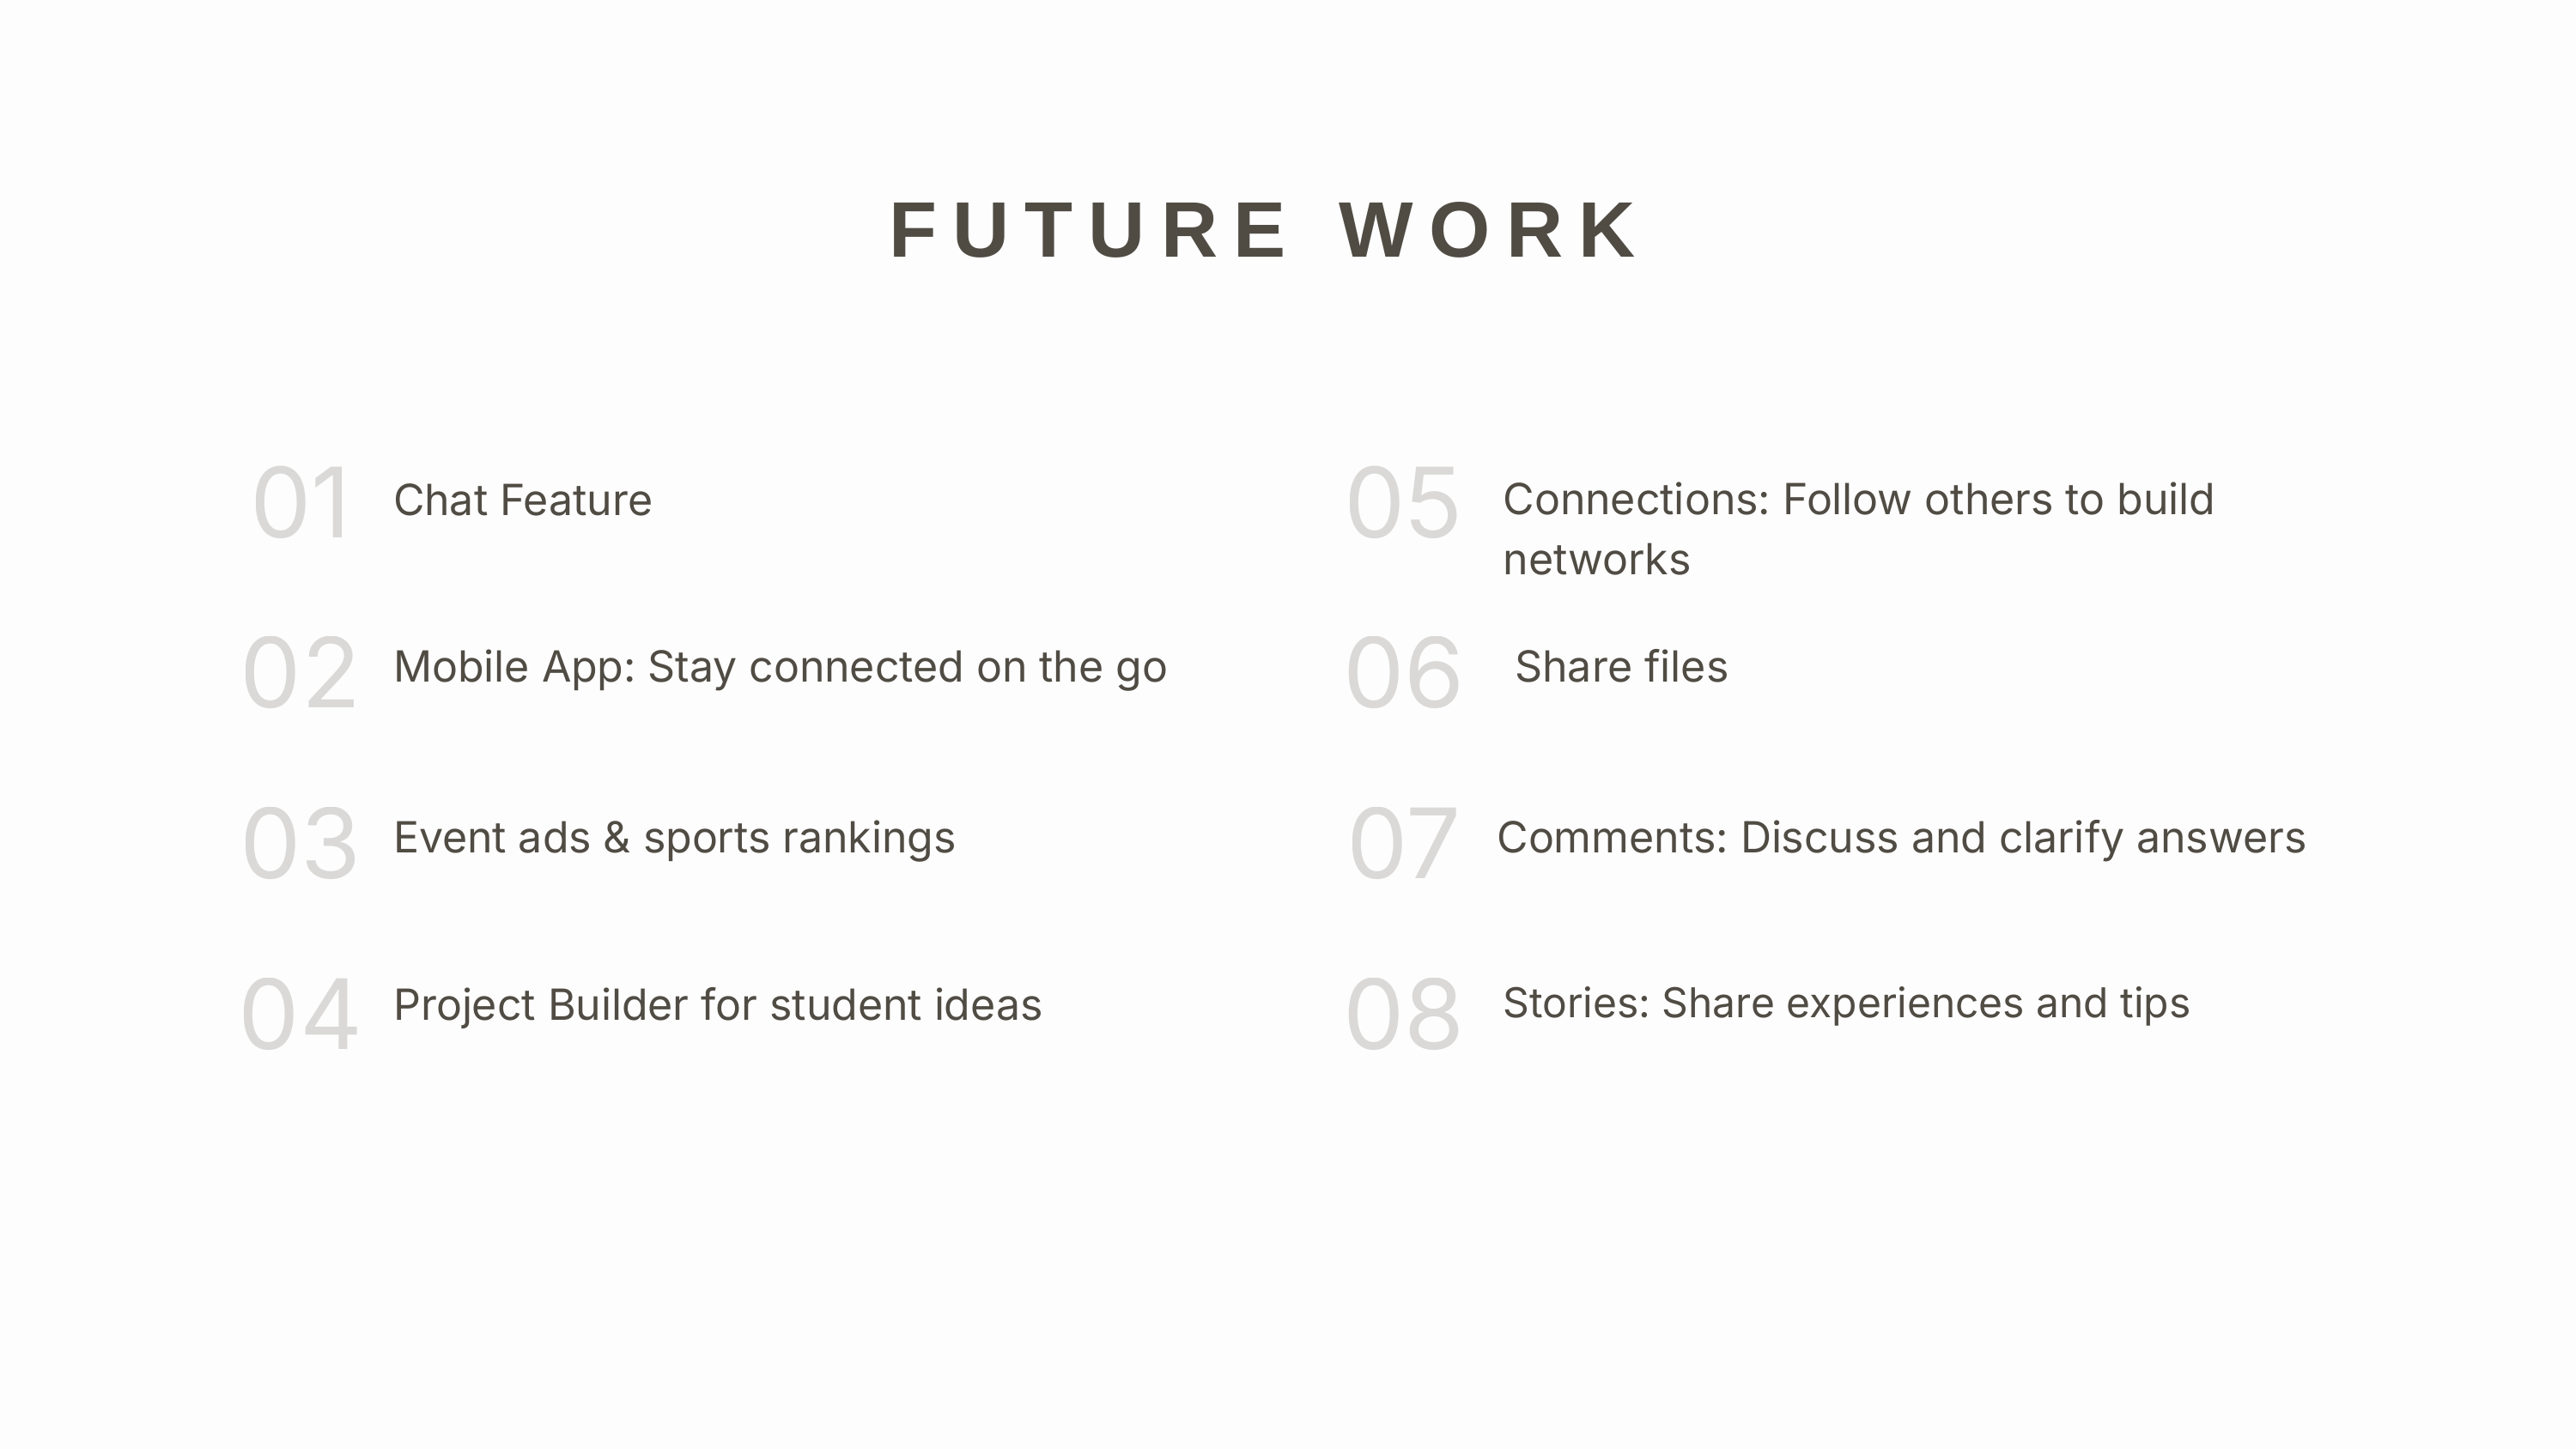

FUTURE WORK
01
05
Connections: Follow others to build networks
Chat Feature
02
06
Mobile App: Stay connected on the go
 Share files
03
07
Event ads & sports rankings
Comments: Discuss and clarify answers
04
08
Project Builder for student ideas
Stories: Share experiences and tips